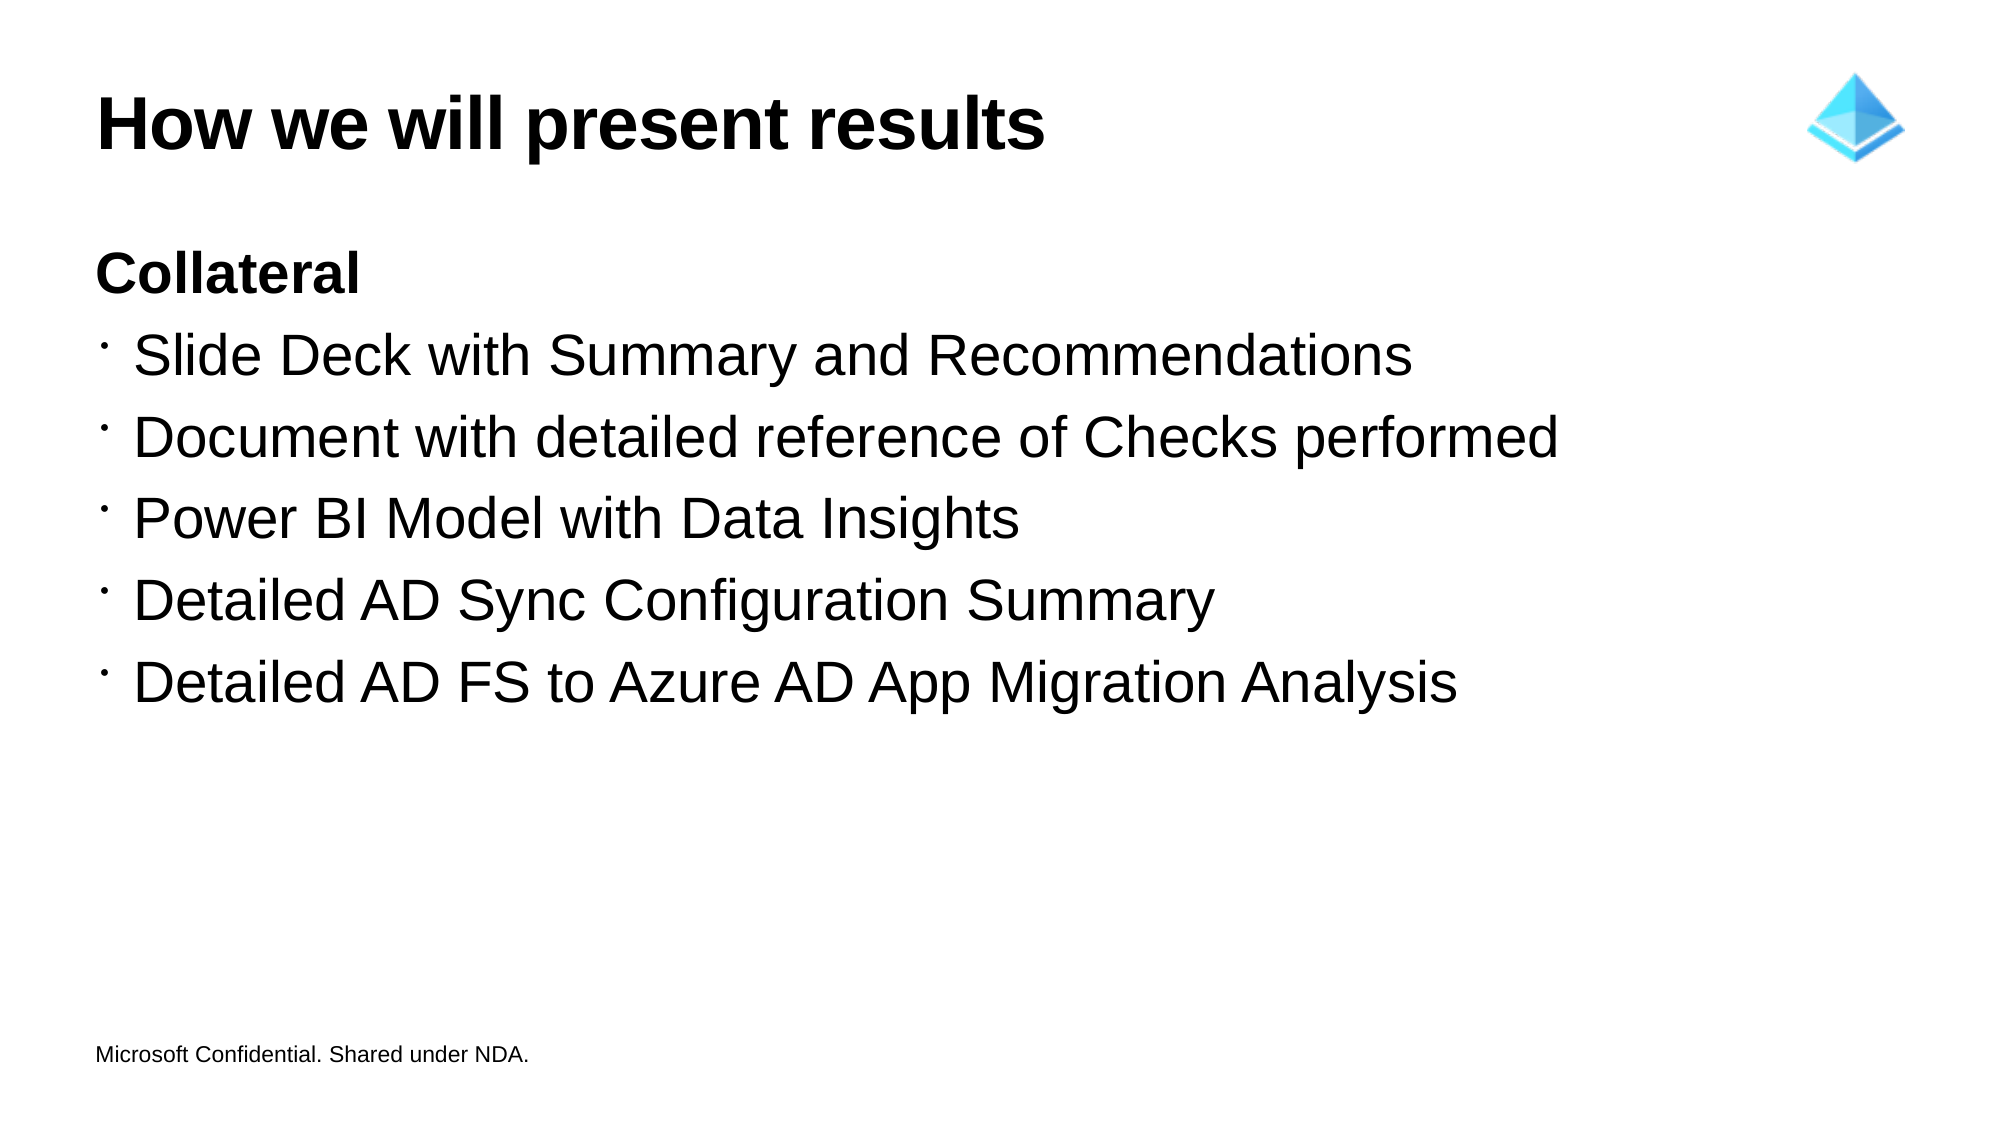

# How we will present results
Collateral
Slide Deck with Summary and Recommendations
Document with detailed reference of Checks performed
Power BI Model with Data Insights
Detailed AD Sync Configuration Summary
Detailed AD FS to Azure AD App Migration Analysis